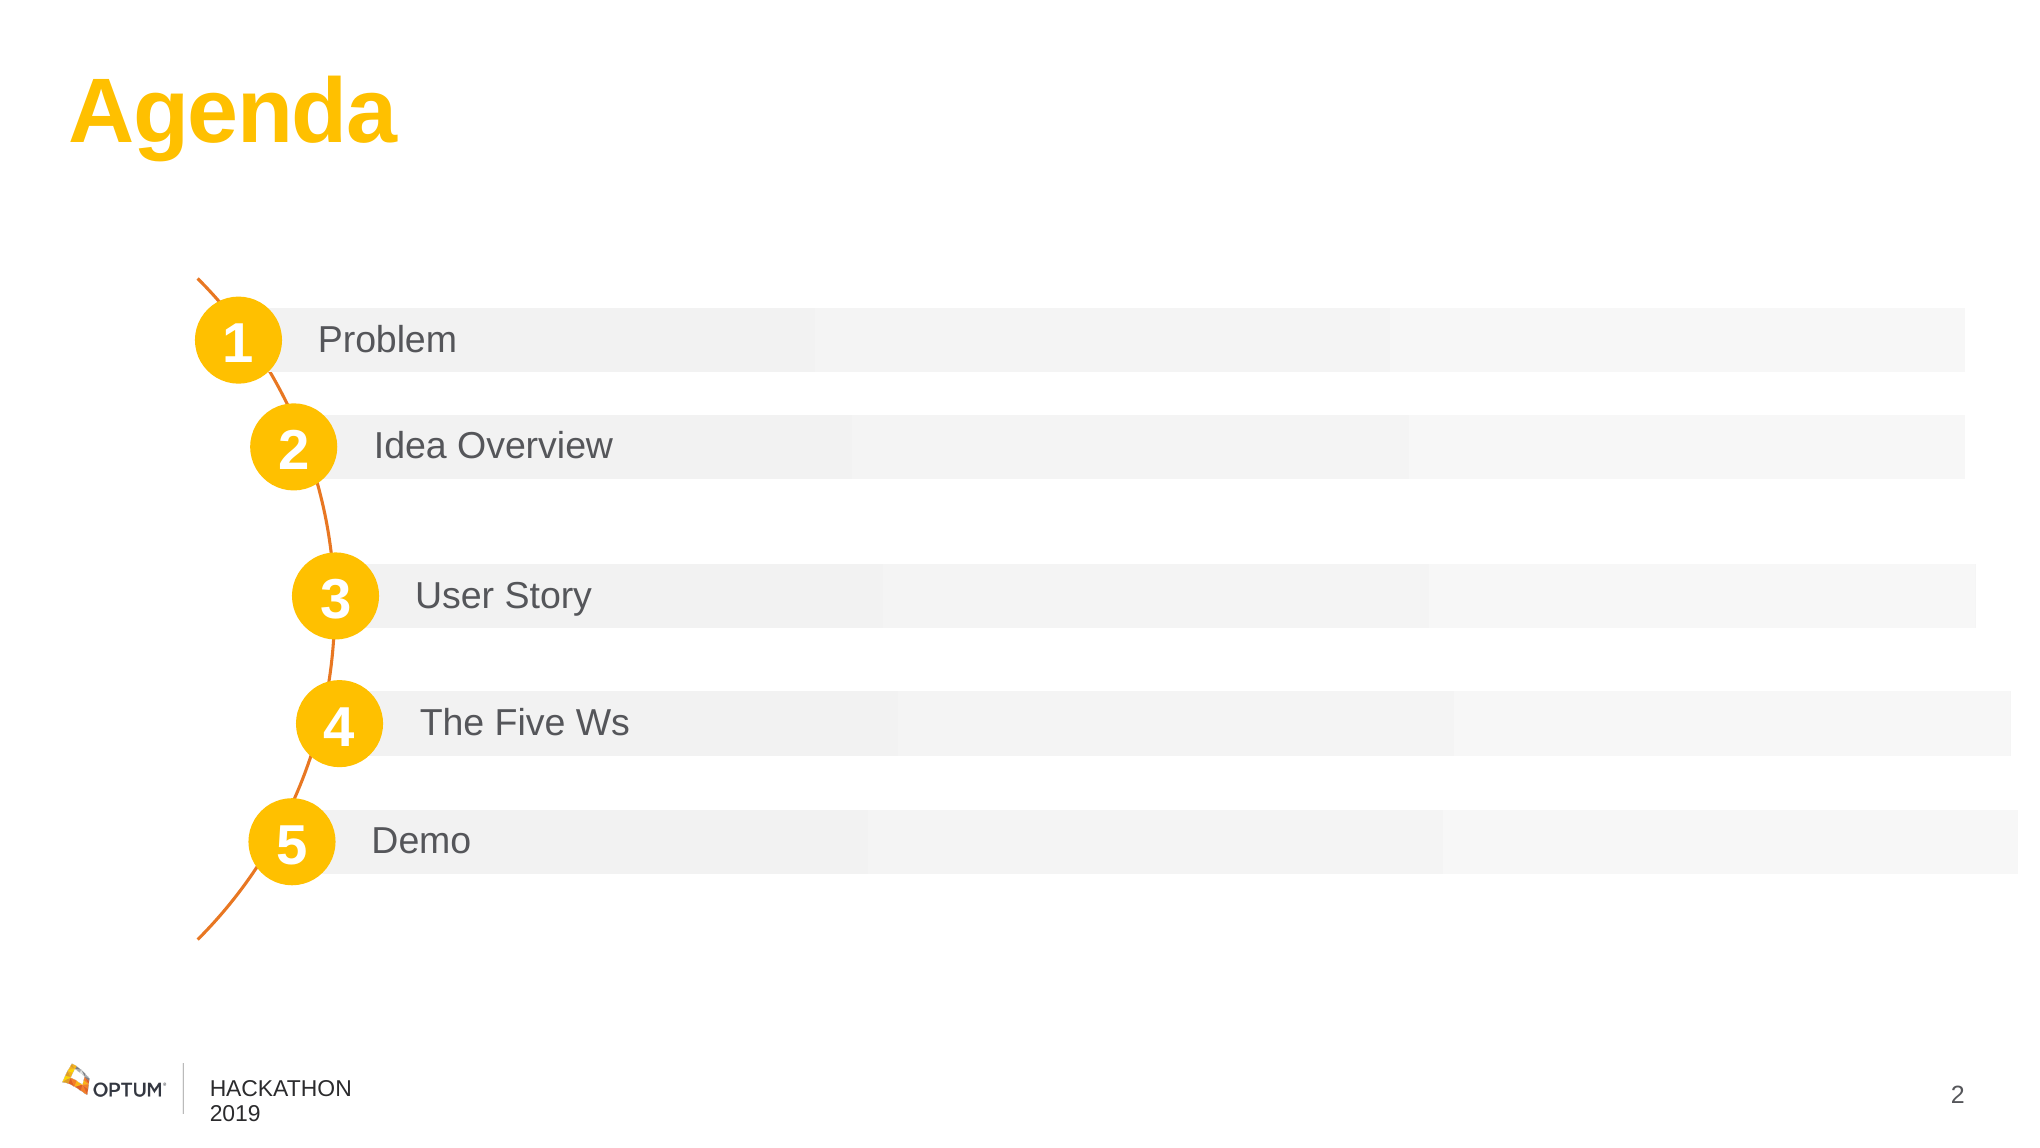

# Agenda

1
Problem
2
Idea Overview
3
User Story
4
The Five Ws
5
Demo
2